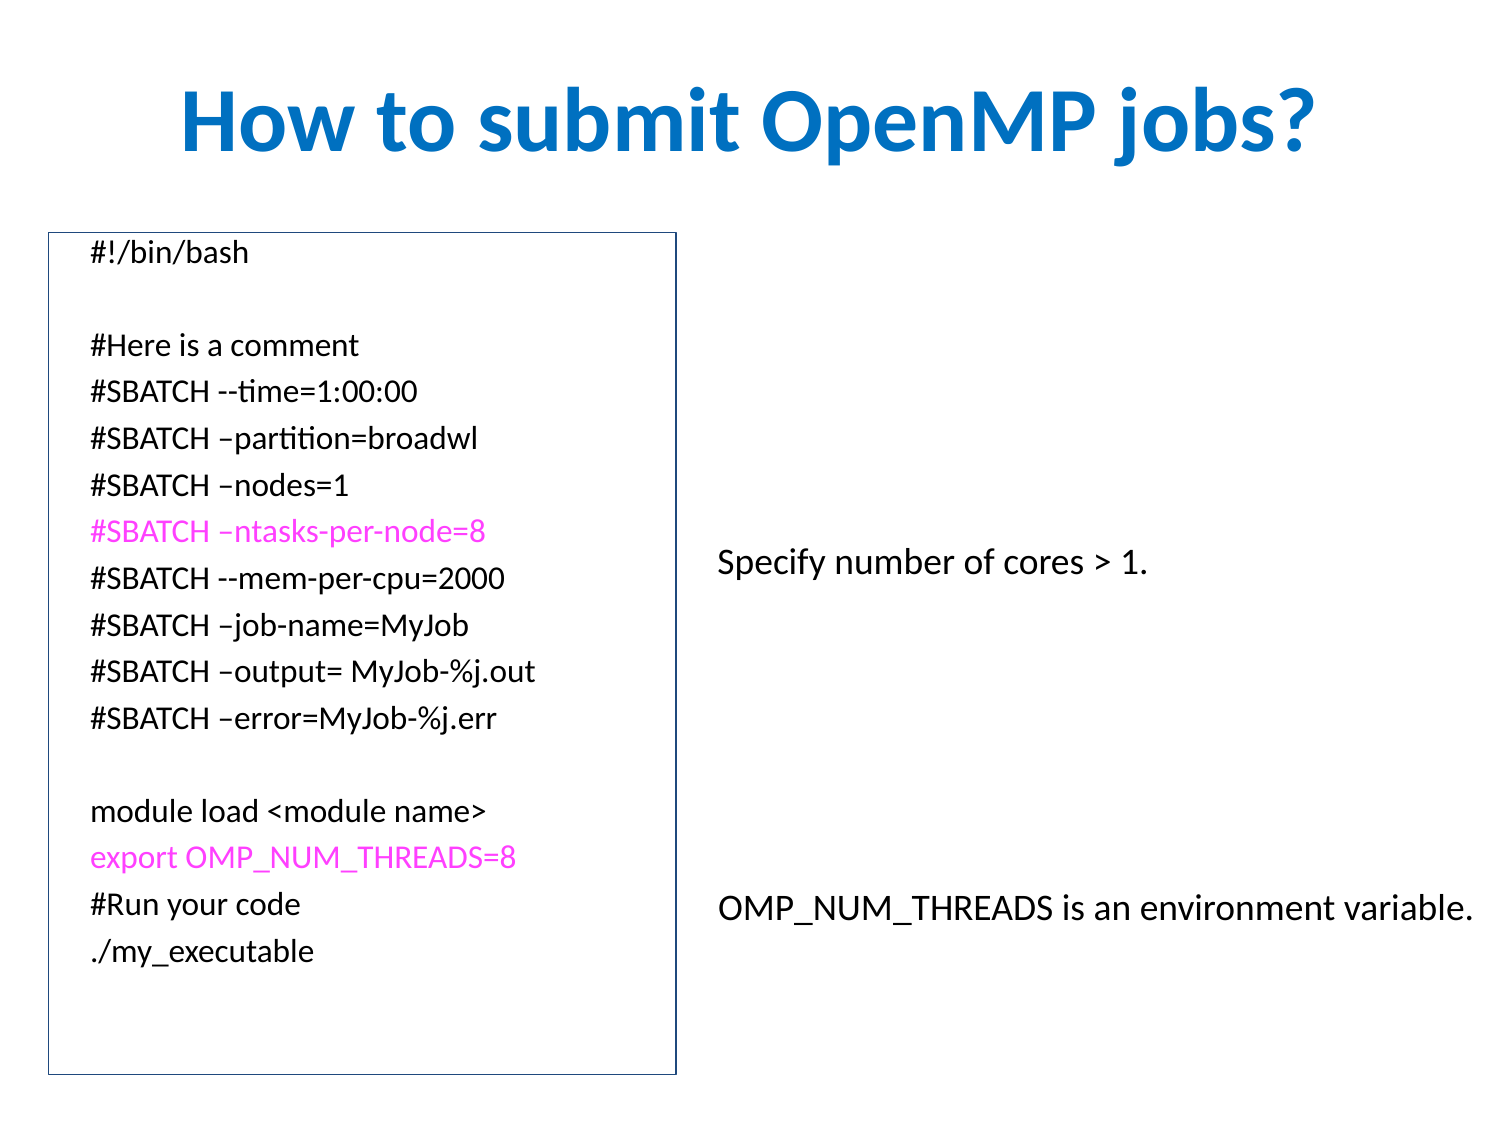

How to submit OpenMP jobs?
#!/bin/bash

#Here is a comment
#SBATCH --time=1:00:00
#SBATCH –partition=broadwl
#SBATCH –nodes=1
#SBATCH –ntasks-per-node=8
#SBATCH --mem-per-cpu=2000
#SBATCH –job-name=MyJob
#SBATCH –output= MyJob-%j.out
#SBATCH –error=MyJob-%j.err

module load <module name>
export OMP_NUM_THREADS=8
#Run your code
./my_executable

Specify number of cores > 1.
OMP_NUM_THREADS is an environment variable.